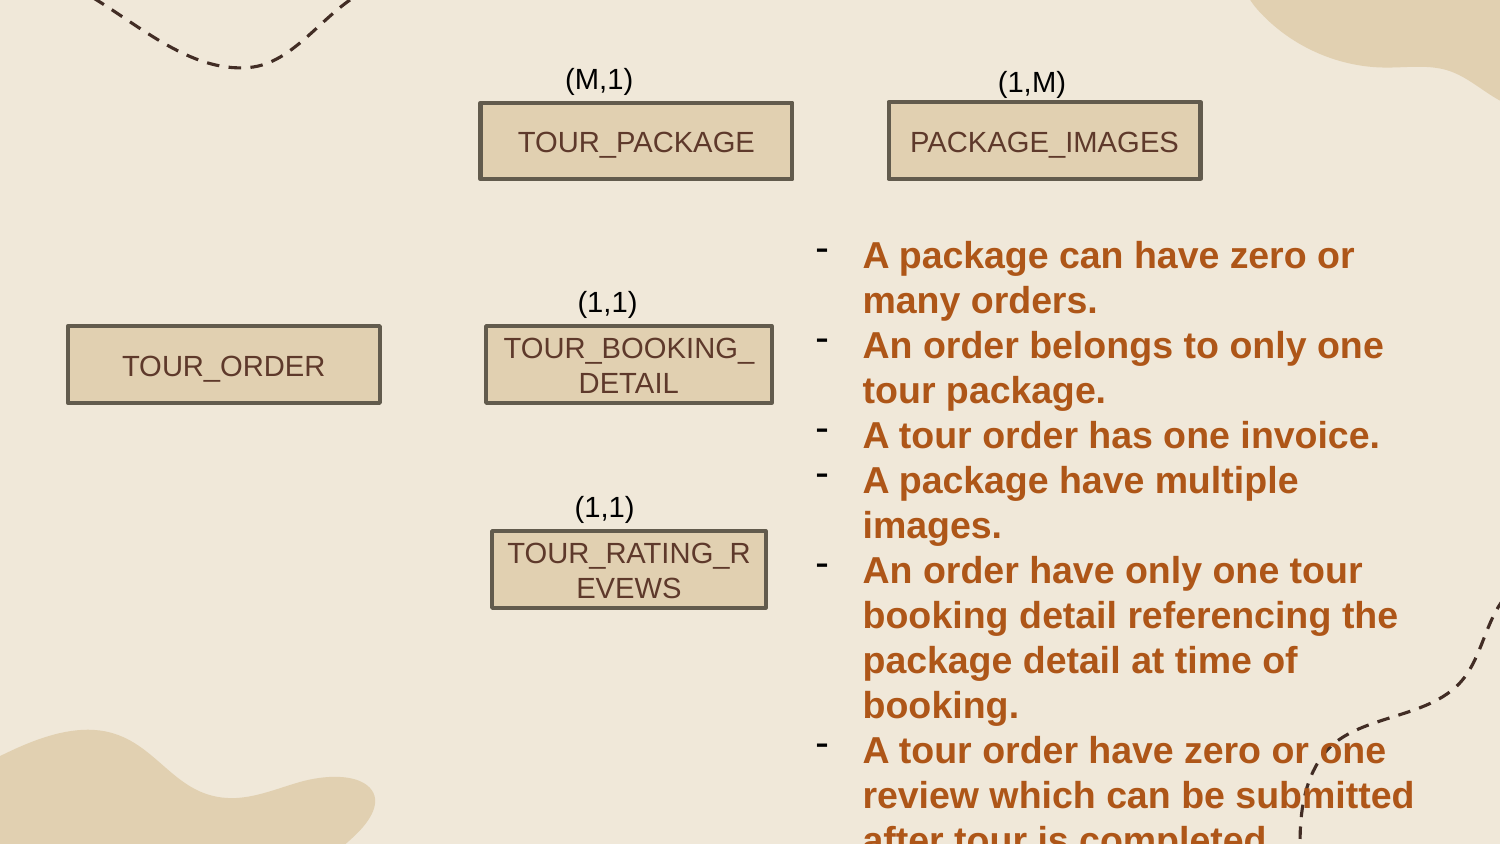

(M,1)
(1,M)
PACKAGE_IMAGES
TOUR_PACKAGE
A package can have zero or many orders.
An order belongs to only one tour package.
A tour order has one invoice.
A package have multiple images.
An order have only one tour booking detail referencing the package detail at time of booking.
A tour order have zero or one review which can be submitted after tour is completed.
(1,1)
TOUR_ORDER
TOUR_BOOKING_DETAIL
(1,1)
TOUR_RATING_REVEWS